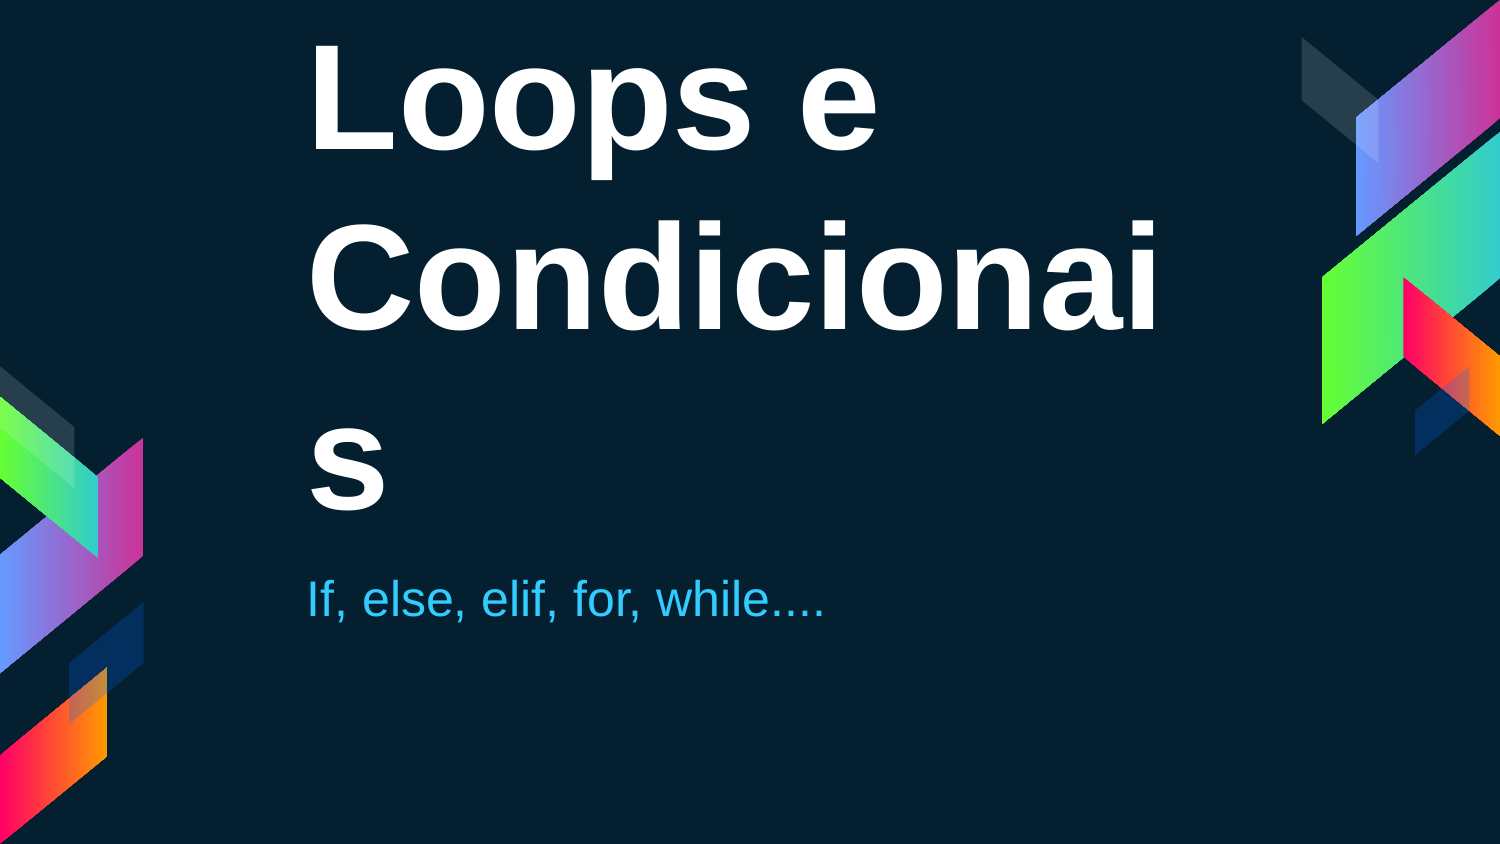

Loops e Condicionais
If, else, elif, for, while....